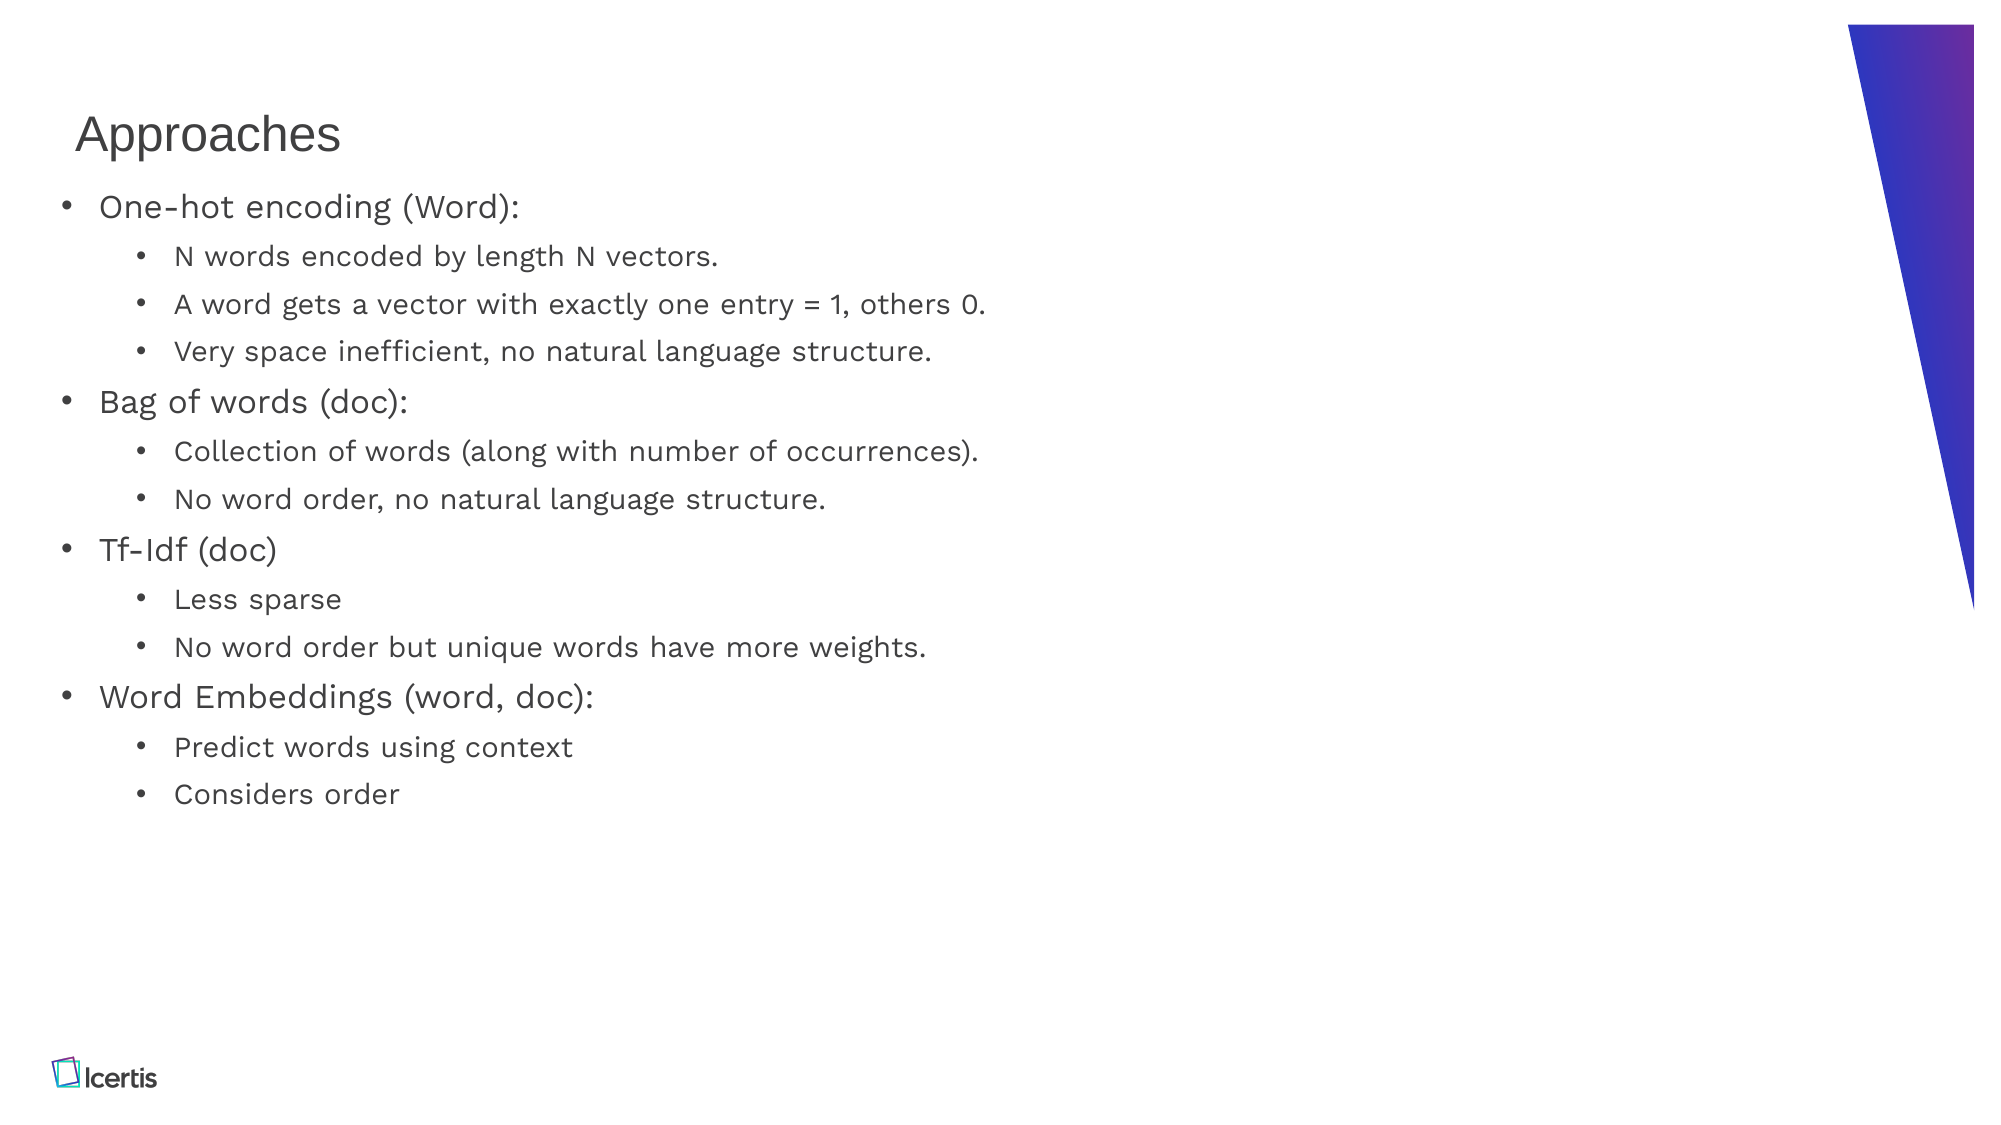

# Approaches
One-hot encoding (Word):
N words encoded by length N vectors.
A word gets a vector with exactly one entry = 1, others 0.
Very space inefficient, no natural language structure.
Bag of words (doc):
Collection of words (along with number of occurrences).
No word order, no natural language structure.
Tf-Idf (doc)
Less sparse
No word order but unique words have more weights.
Word Embeddings (word, doc):
Predict words using context
Considers order